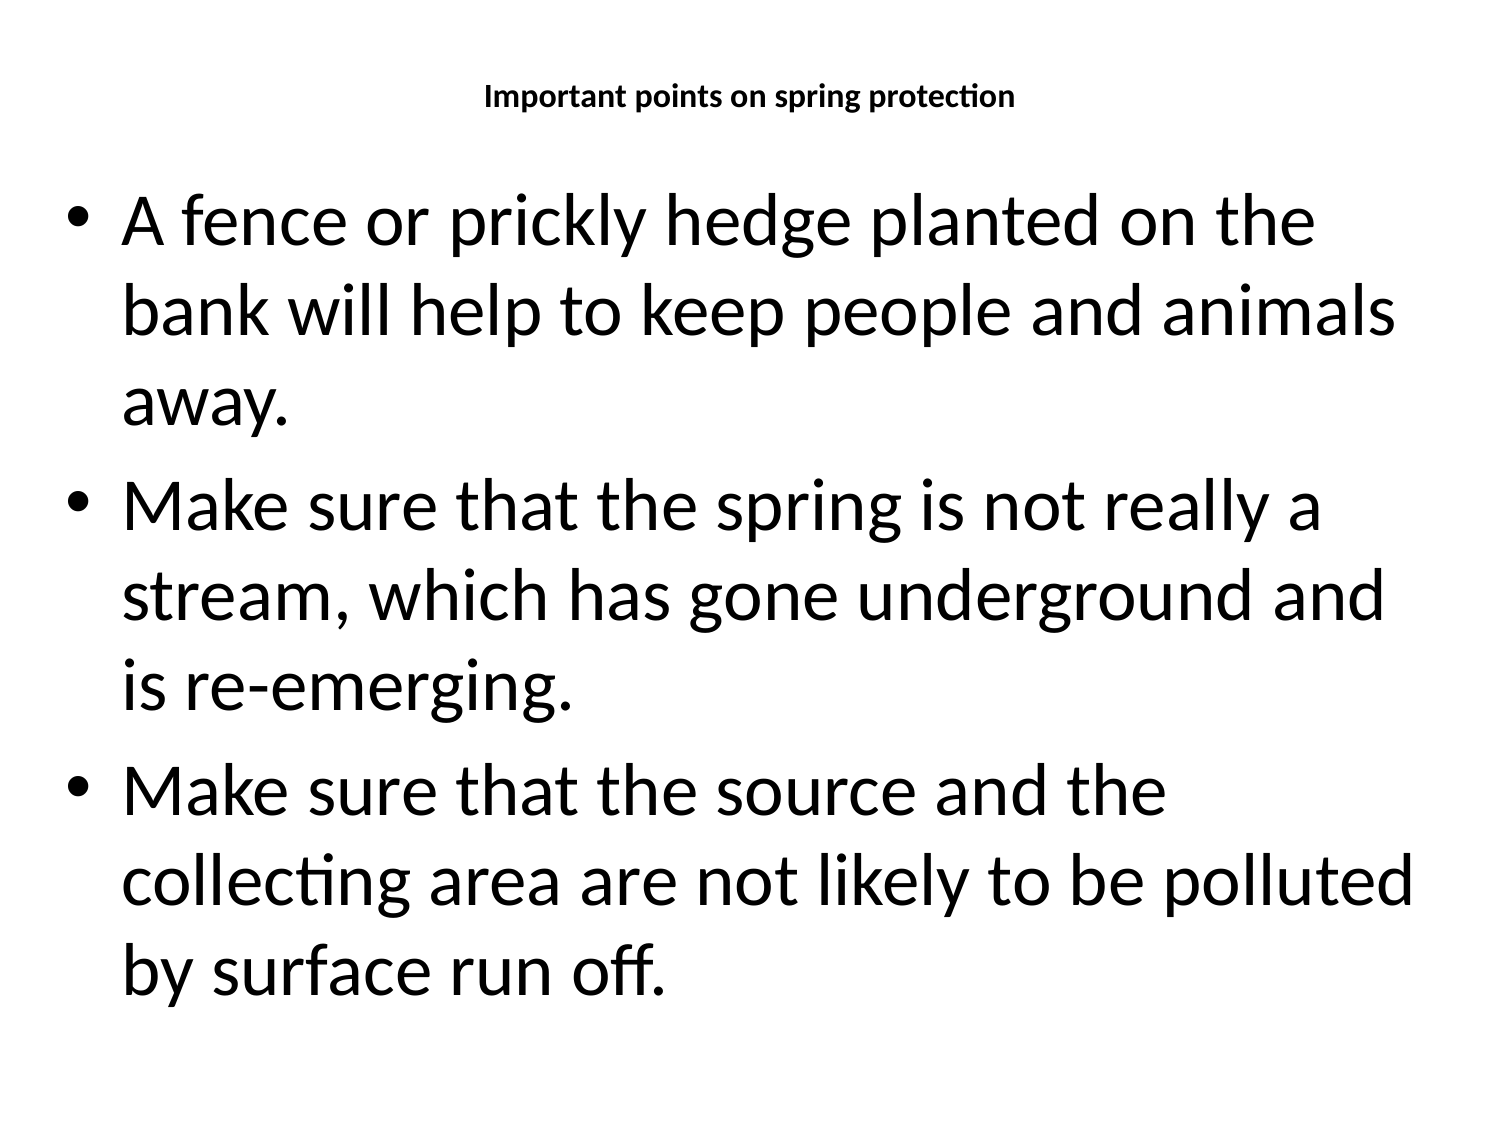

# Important points on spring protection
A fence or prickly hedge planted on the bank will help to keep people and animals away.
Make sure that the spring is not really a stream, which has gone underground and is re-emerging.
Make sure that the source and the collecting area are not likely to be polluted by surface run off.